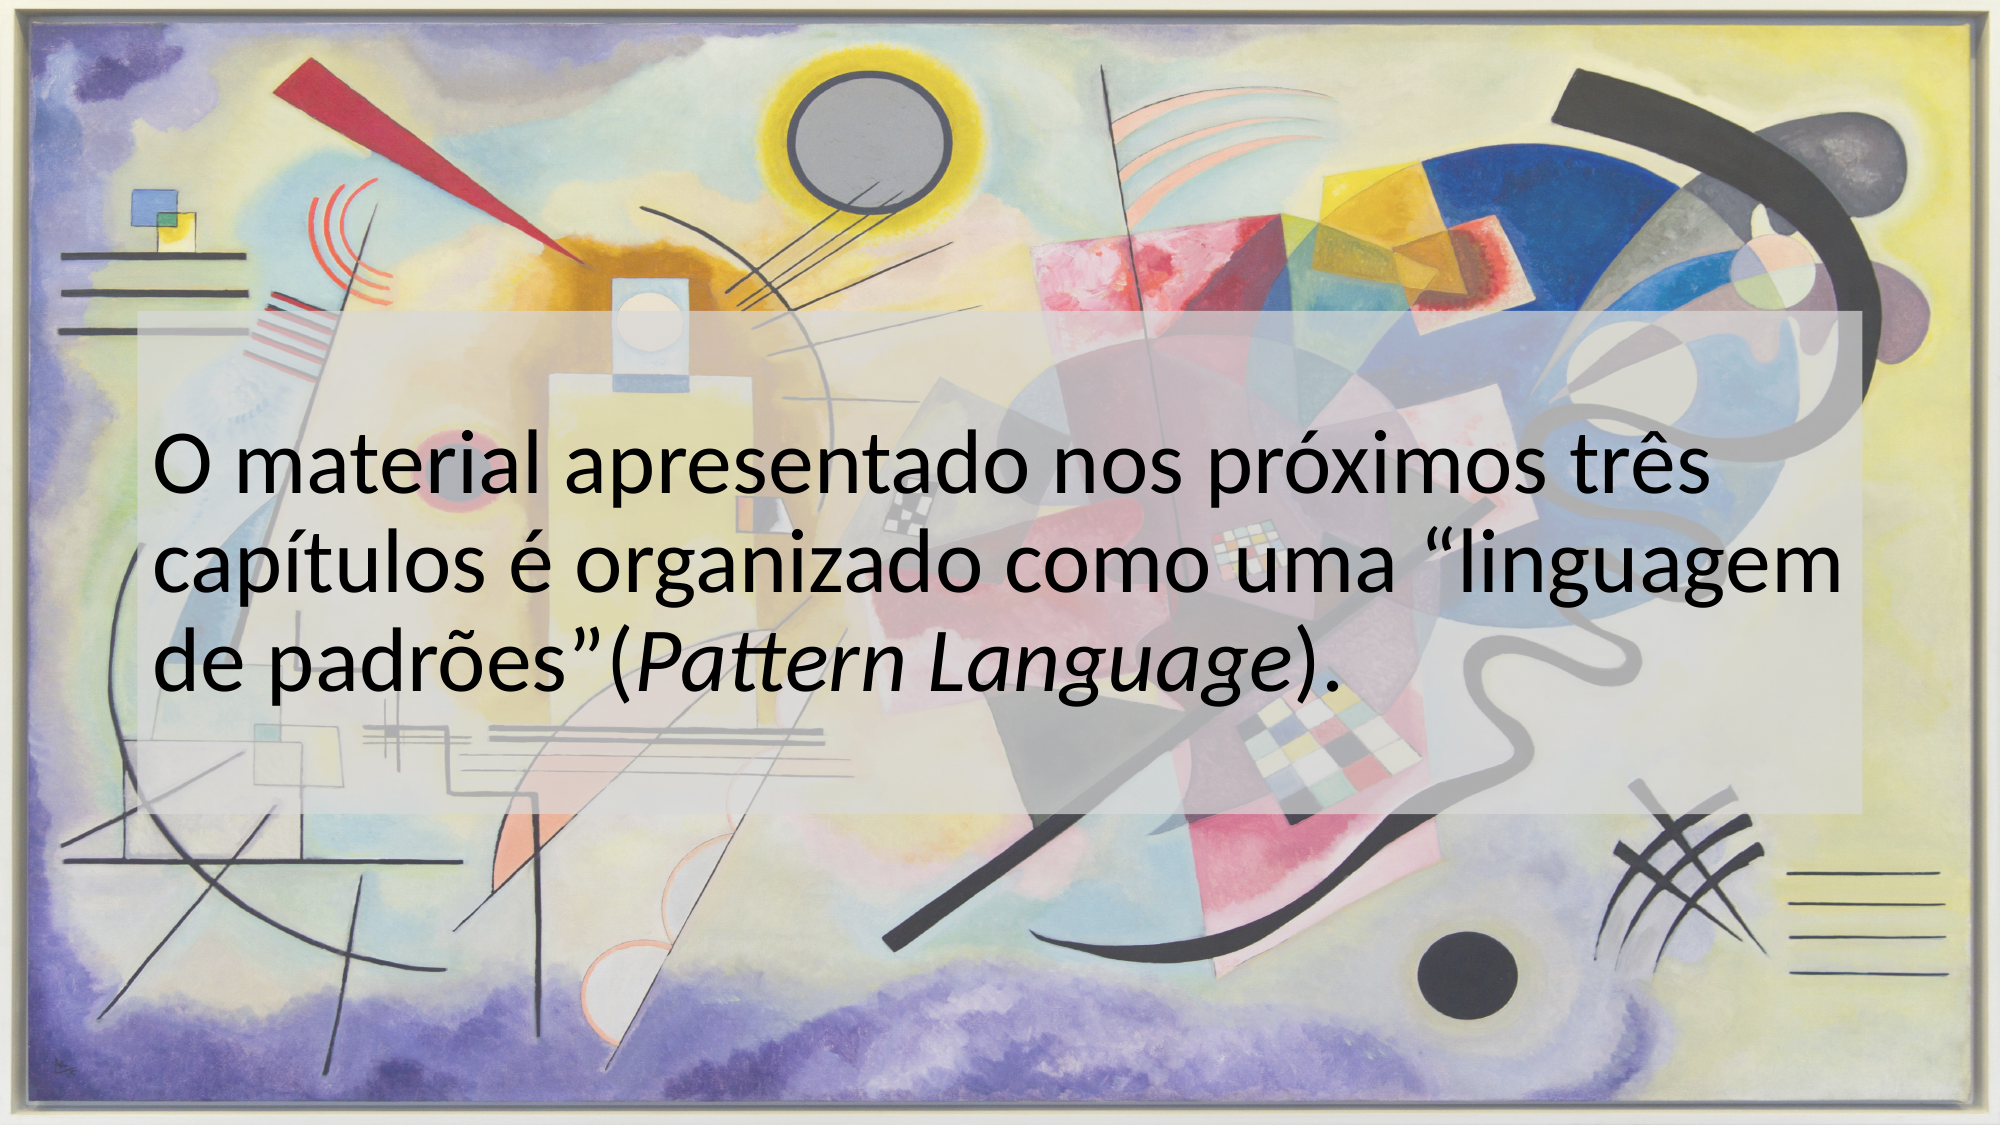

# O material apresentado nos próximos três capítulos é organizado como uma “linguagem de padrões”(Pattern Language).